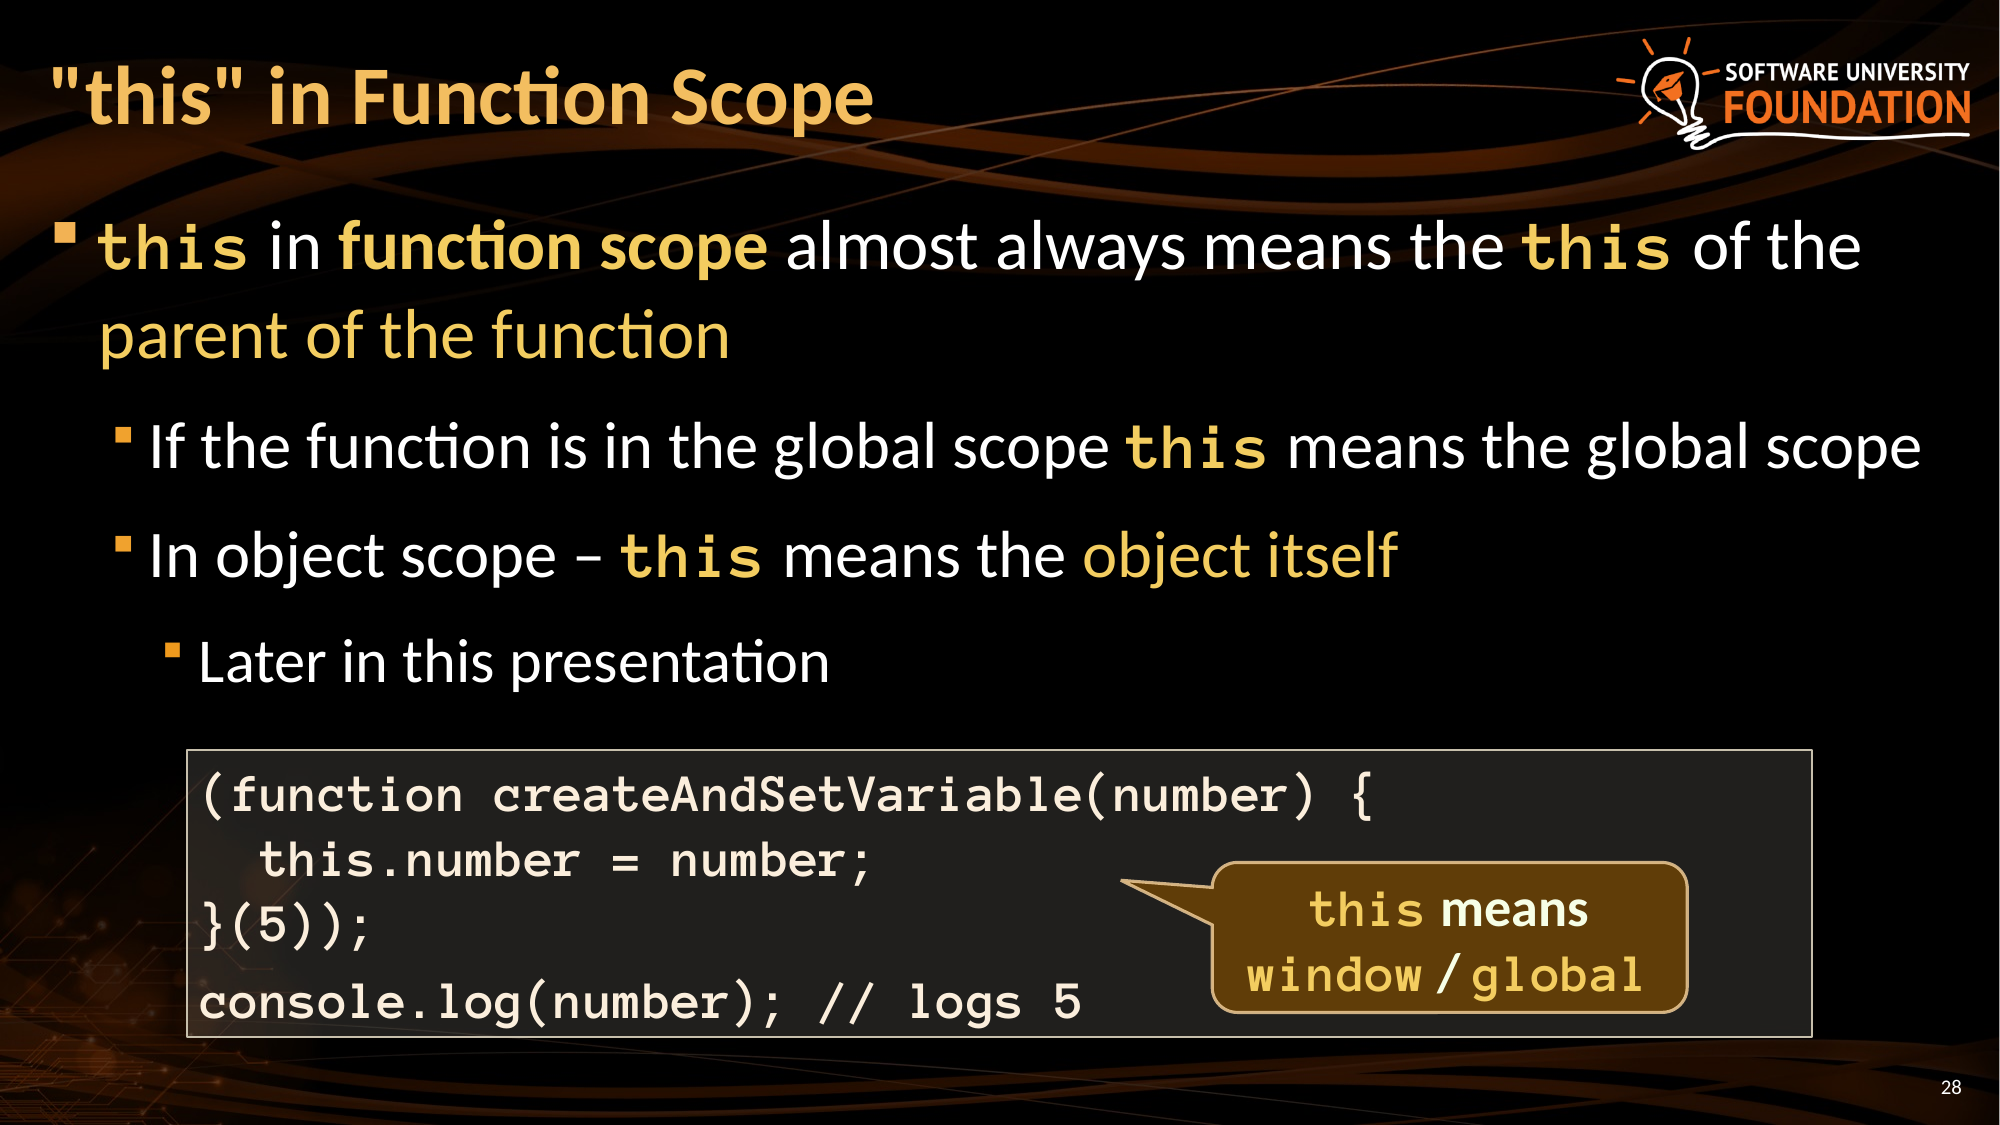

# "this" in Function Scope
this in function scope almost always means the this of the parent of the function
If the function is in the global scope this means the global scope
In object scope – this means the object itself
Later in this presentation
(function createAndSetVariable(number) {
  this.number = number;
}(5));
console.log(number); // logs 5
this means window / global
28